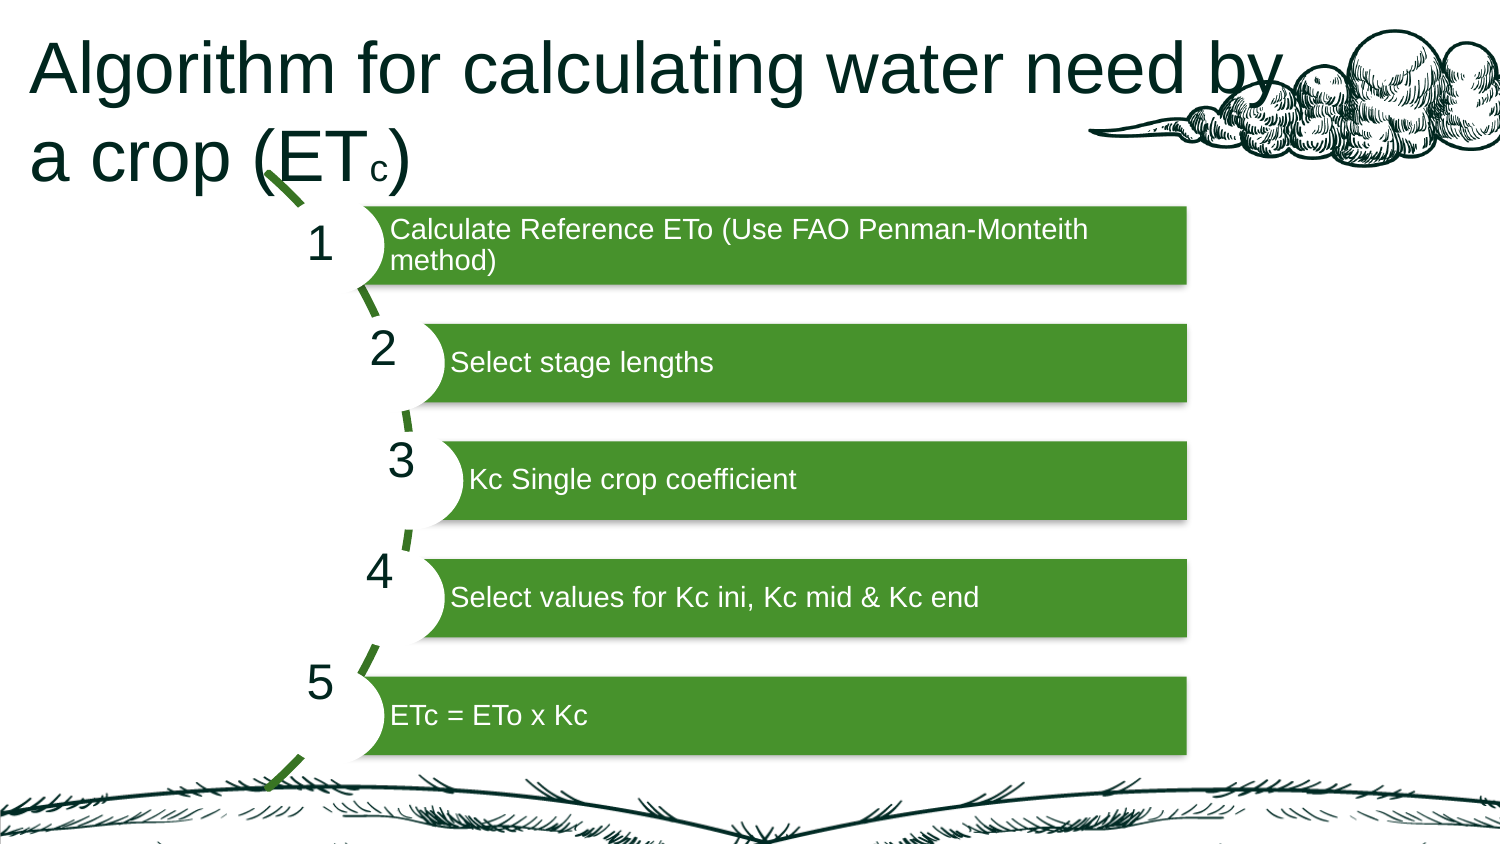

# Algorithm for calculating water need by a crop (ETc)
Calculate Reference ETo (Use FAO Penman-Monteith method)
Select stage lengths
Kc Single crop coefficient
Select values for Kc ini, Kc mid & Kc end
ETc = ETo x Kc
1
2
3
4
5